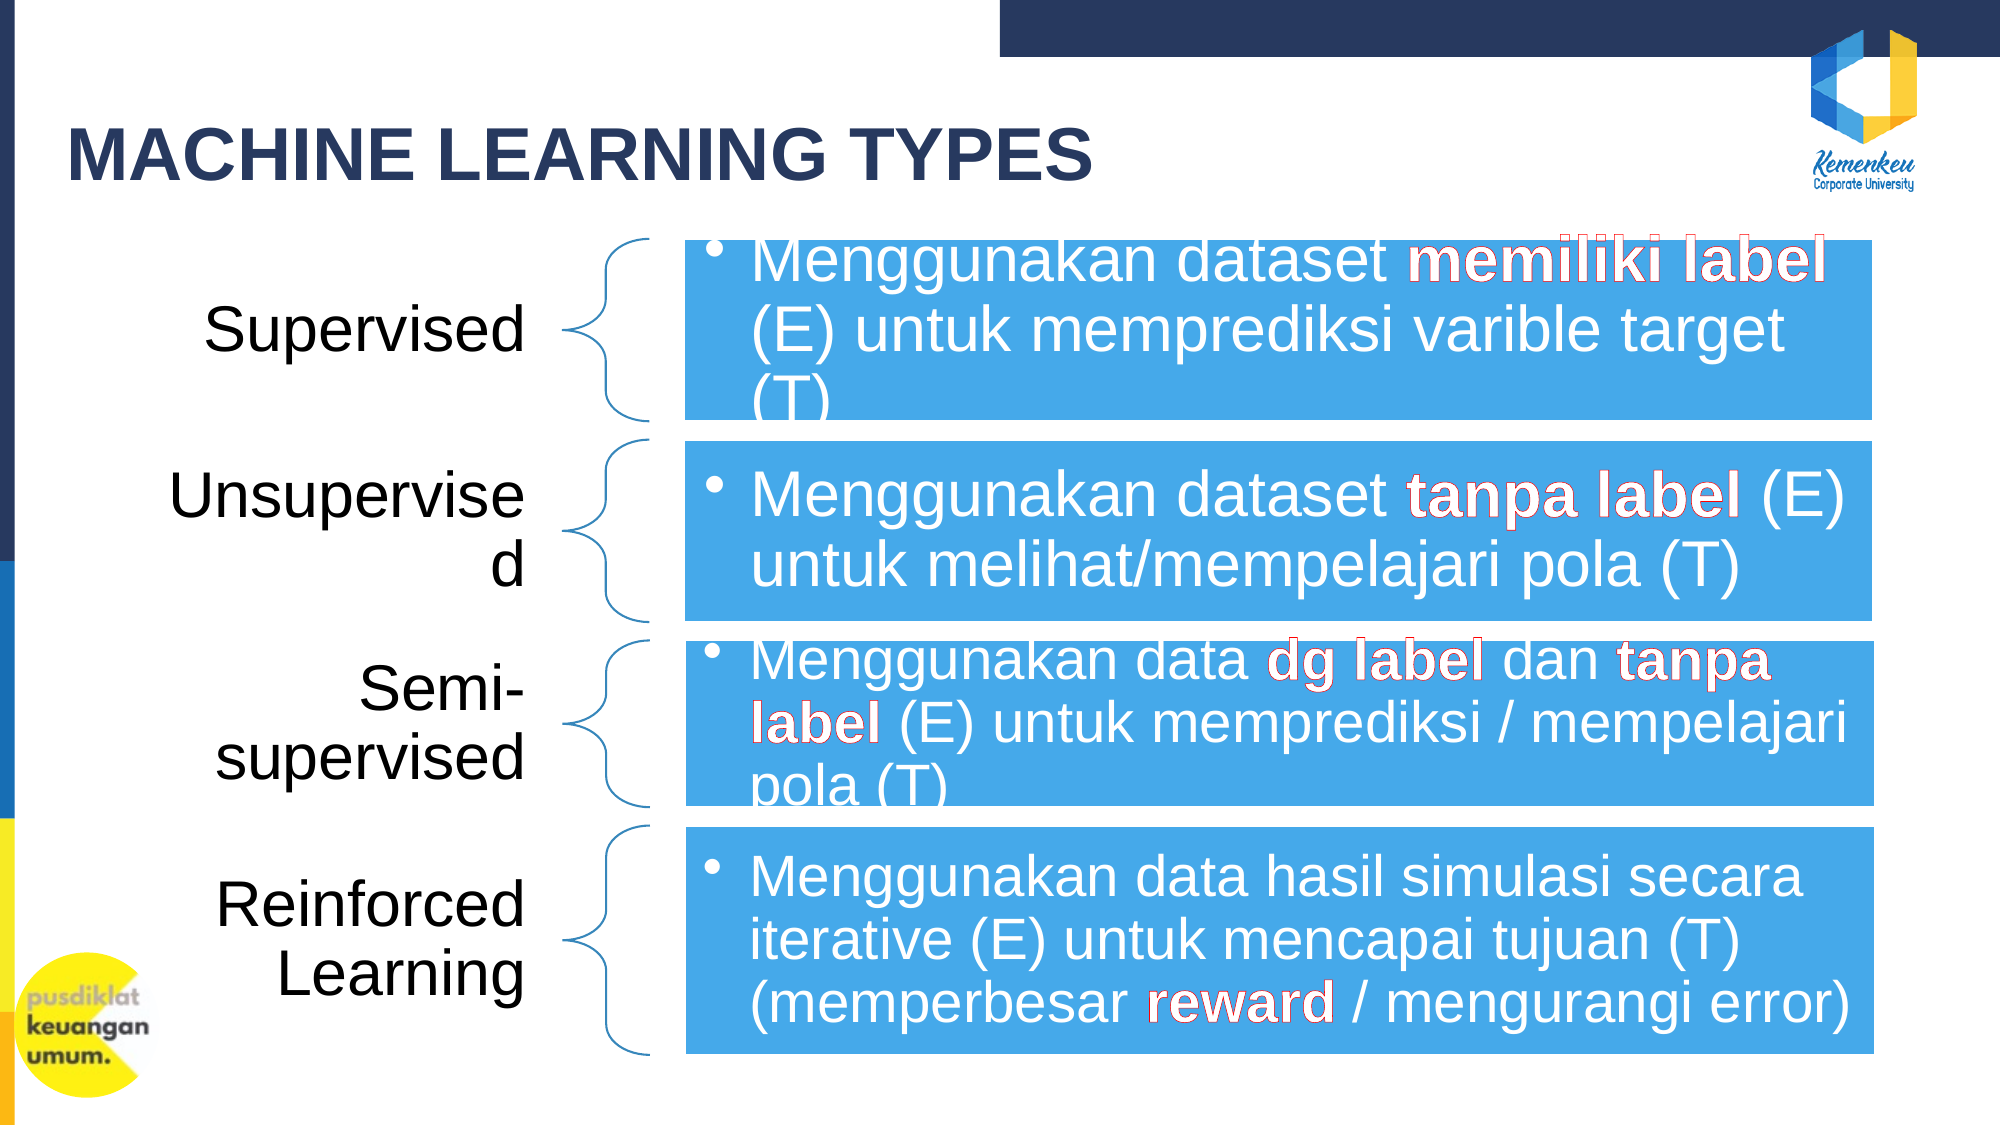

# MACHINE LEARNING TYPES
Supervised
Menggunakan dataset memiliki label (E) untuk memprediksi varible target (T)
Unsupervised
Menggunakan dataset tanpa label (E) untuk melihat/mempelajari pola (T)
Semi-supervised
Menggunakan data dg label dan tanpa label (E) untuk memprediksi / mempelajari pola (T)
Reinforced Learning
Menggunakan data hasil simulasi secara iterative (E) untuk mencapai tujuan (T) (memperbesar reward / mengurangi error)